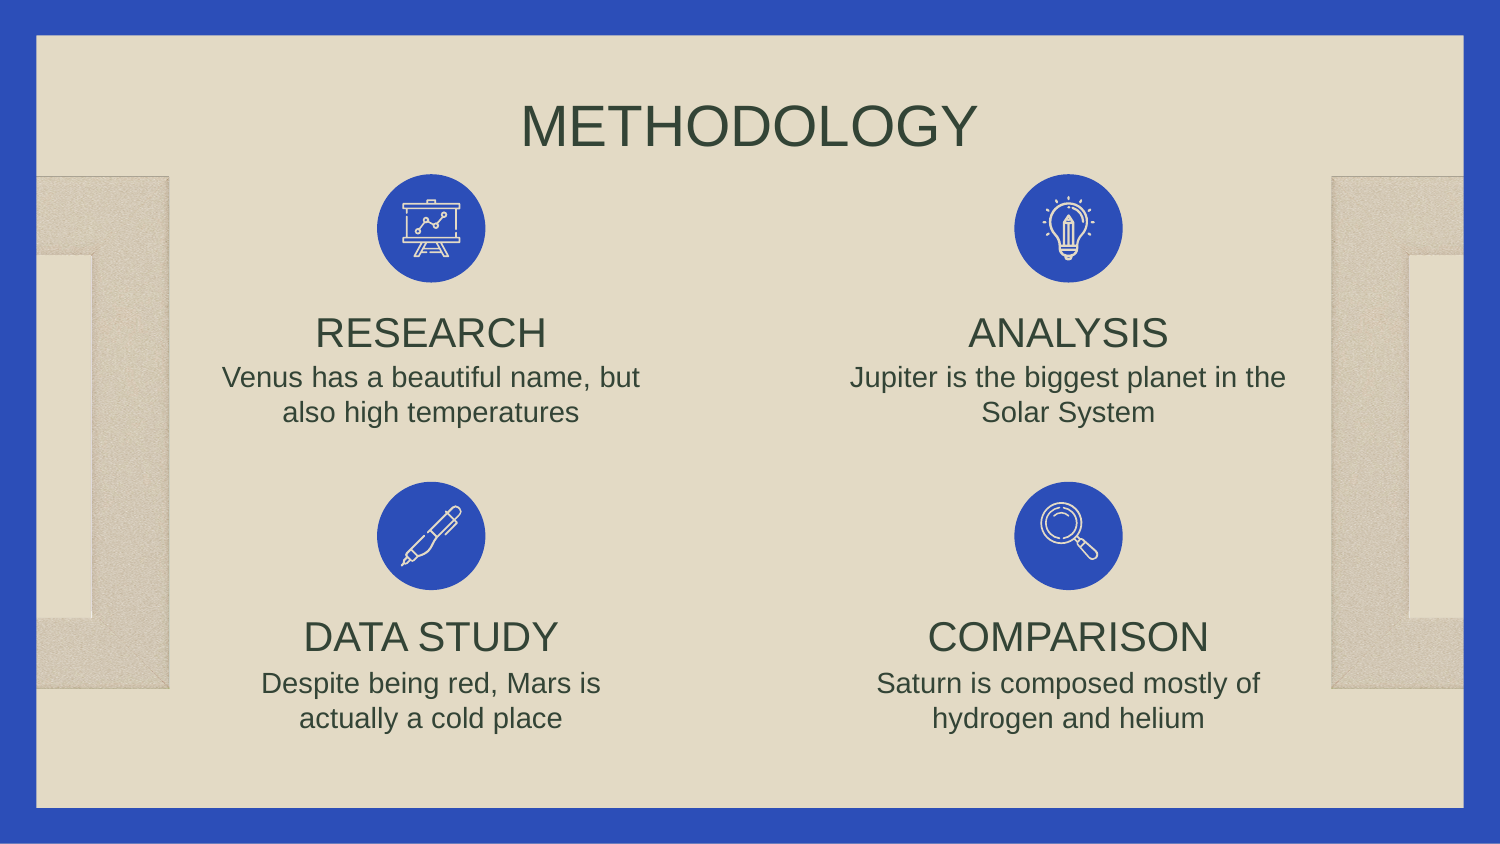

# METHODOLOGY

RESEARCH
ANALYSIS
Venus has a beautiful name, but also high temperatures
Jupiter is the biggest planet in the Solar System

DATA STUDY
COMPARISON
Despite being red, Mars is actually a cold place
Saturn is composed mostly of hydrogen and helium